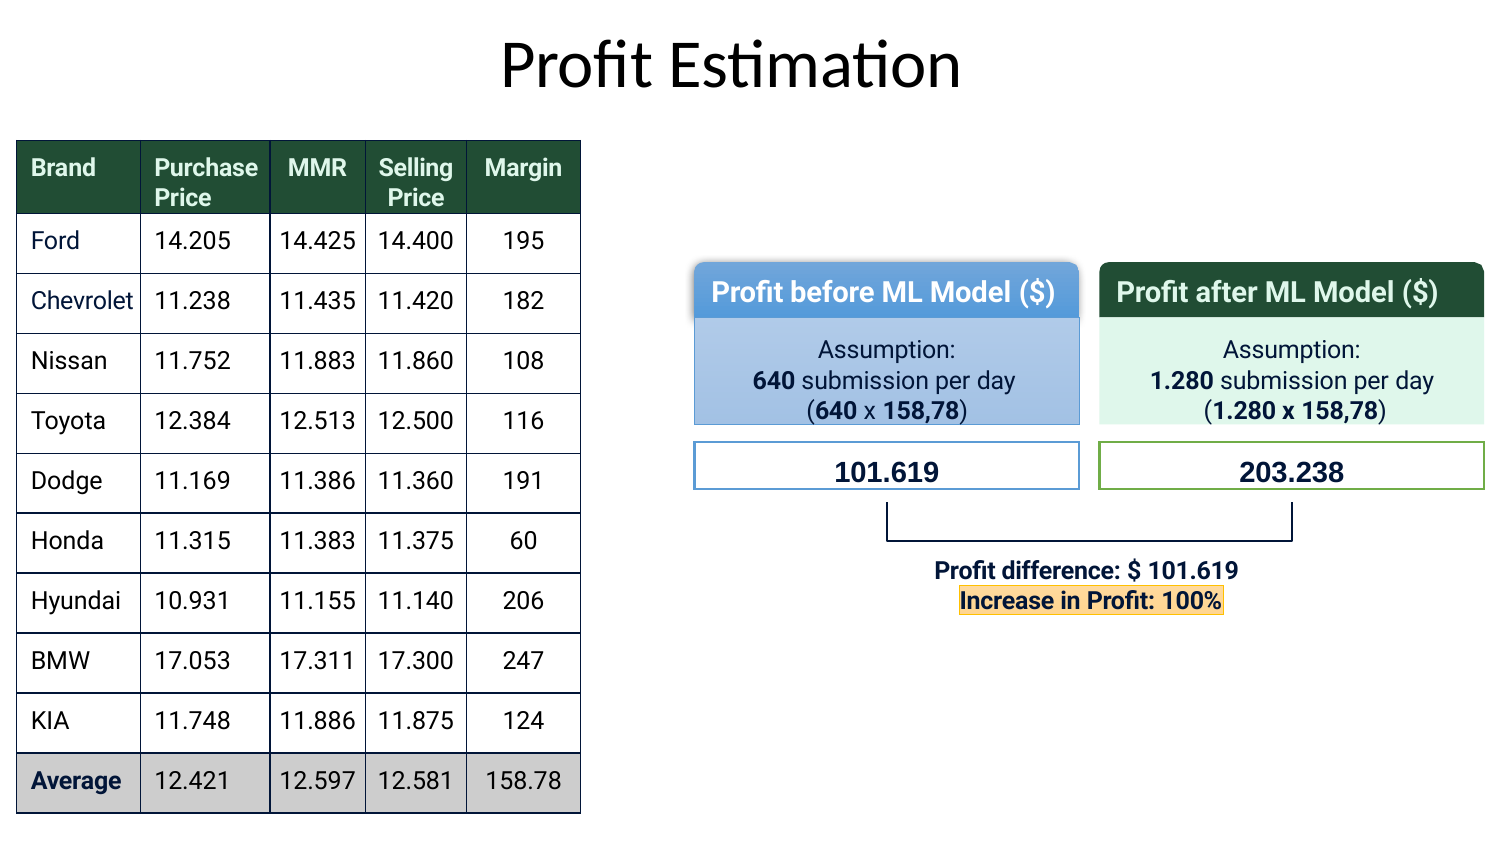

# Proﬁt Estimation
| Brand | Purchase Price | MMR | Selling Price | Margin |
| --- | --- | --- | --- | --- |
| Ford | 14.205 | 14.425 | 14.400 | 195 |
| Chevrolet | 11.238 | 11.435 | 11.420 | 182 |
| Nissan | 11.752 | 11.883 | 11.860 | 108 |
| Toyota | 12.384 | 12.513 | 12.500 | 116 |
| Dodge | 11.169 | 11.386 | 11.360 | 191 |
| Honda | 11.315 | 11.383 | 11.375 | 60 |
| Hyundai | 10.931 | 11.155 | 11.140 | 206 |
| BMW | 17.053 | 17.311 | 17.300 | 247 |
| KIA | 11.748 | 11.886 | 11.875 | 124 |
| Average | 12.421 | 12.597 | 12.581 | 158.78 |

Proﬁt before ML Model ($)
Proﬁt after ML Model ($)
Assumption:
640 submission per day  (640 x 158,78)
Assumption:
1.280 submission per day  (1.280 x 158,78)
101.619
203.238

Proﬁt difference: $ 101.619
Increase in Proﬁt: 100%